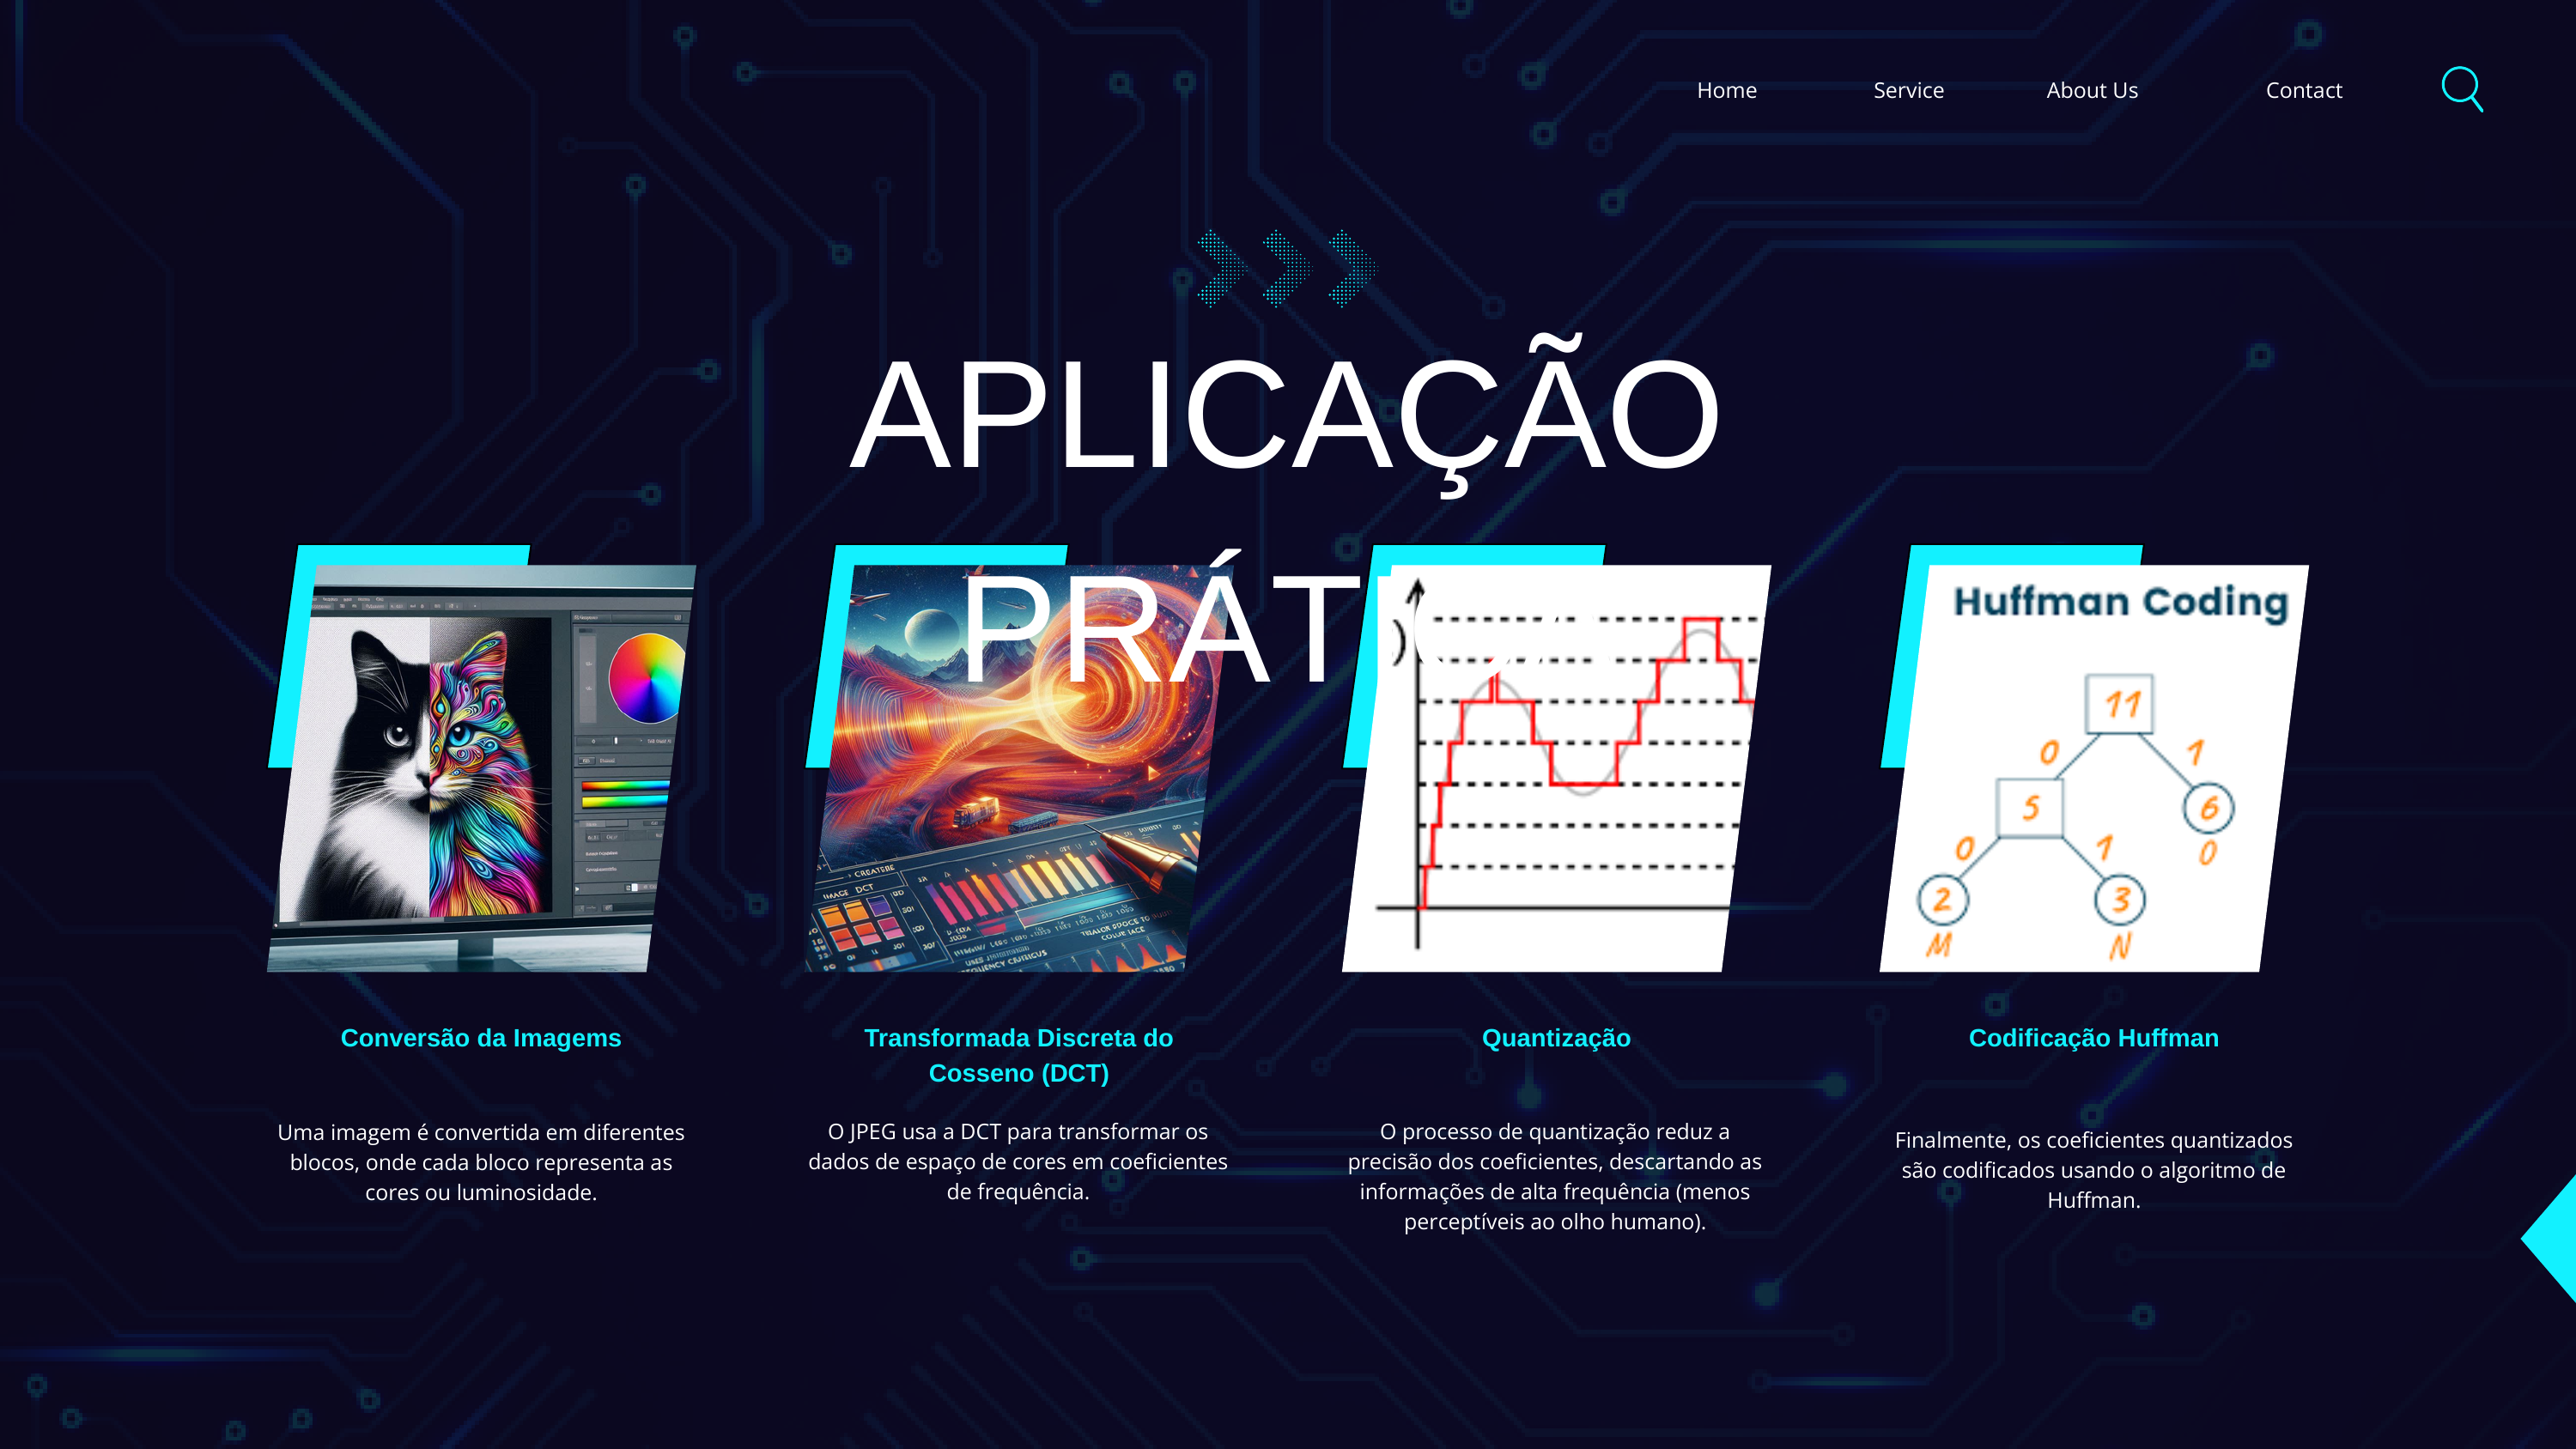

Home
Service
About Us
Contact

APLICAÇÃO PRÁTICA

Conversão da Imagems
Transformada Discreta do Cosseno (DCT)
Quantização
Codificação Huffman

Uma imagem é convertida em diferentes blocos, onde cada bloco representa as cores ou luminosidade.

O JPEG usa a DCT para transformar os dados de espaço de cores em coeficientes de frequência.

O processo de quantização reduz a precisão dos coeficientes, descartando as informações de alta frequência (menos perceptíveis ao olho humano).

Finalmente, os coeficientes quantizados são codificados usando o algoritmo de Huffman.